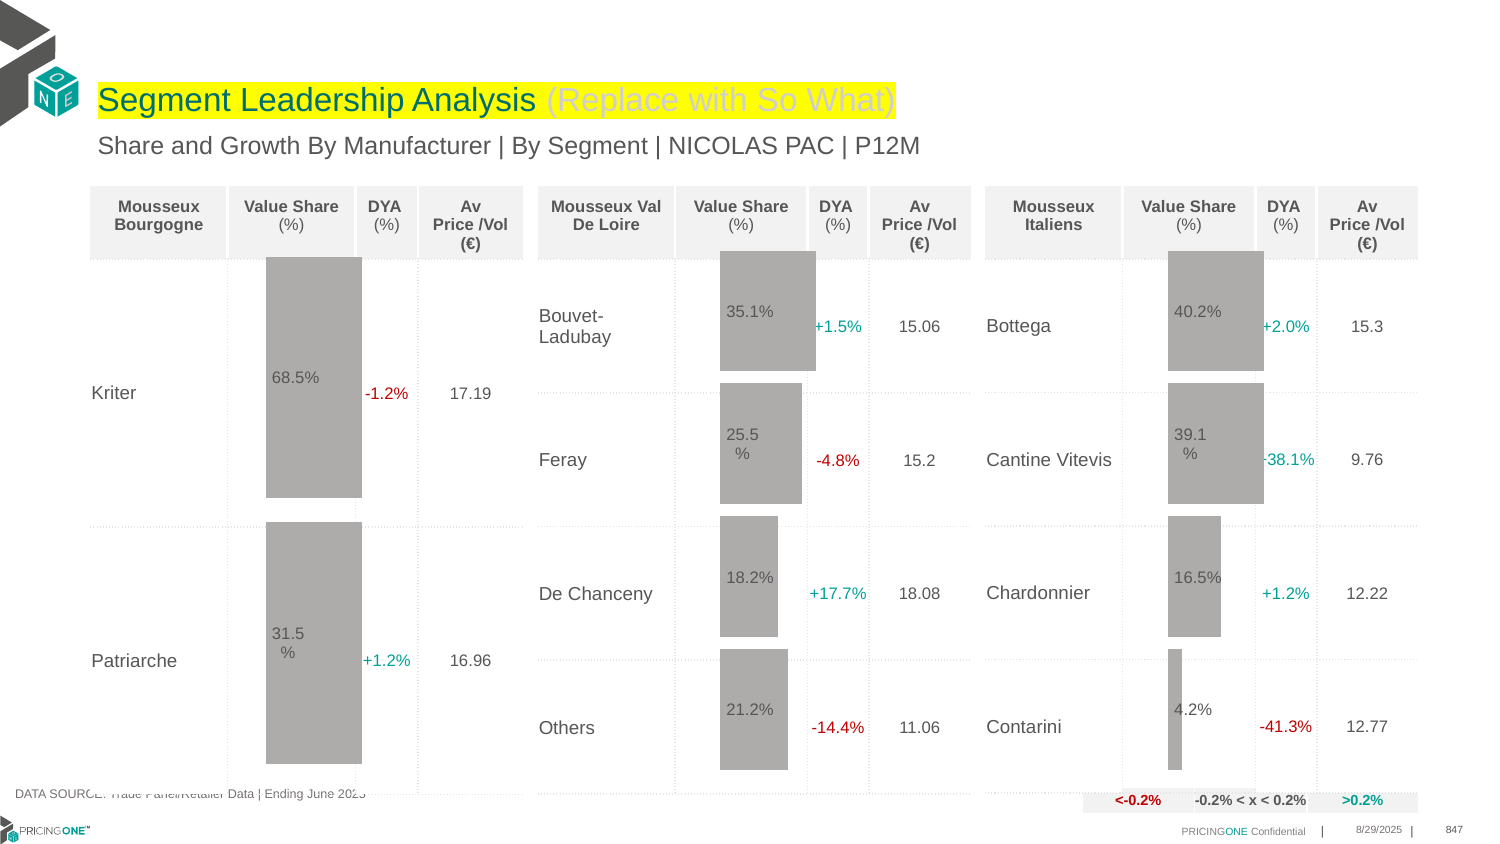

# Segment Leadership Analysis (Replace with So What)
Share and Growth By Manufacturer | By Segment | NICOLAS PAC | P12M
| Mousseux Val De Loire | Value Share (%) | DYA (%) | Av Price /Vol (€) |
| --- | --- | --- | --- |
| Bouvet-Ladubay |  | +1.5% | 15.06 |
| Feray |  | -4.8% | 15.2 |
| De Chanceny |  | +17.7% | 18.08 |
| Others |  | -14.4% | 11.06 |
| Mousseux Bourgogne | Value Share (%) | DYA (%) | Av Price /Vol (€) |
| --- | --- | --- | --- |
| Kriter |  | -1.2% | 17.19 |
| Patriarche |  | +1.2% | 16.96 |
| Mousseux Italiens | Value Share (%) | DYA (%) | Av Price /Vol (€) |
| --- | --- | --- | --- |
| Bottega |  | +2.0% | 15.3 |
| Cantine Vitevis |  | +38.1% | 9.76 |
| Chardonnier |  | +1.2% | 12.22 |
| Contarini |  | -41.3% | 12.77 |

### Chart

| Category | Mousseux Bourgogne | NICOLAS PAC |
|---|---|
| None | 0.6850633682980722 |

### Chart

| Category | Mousseux Val De Loire | NICOLAS PAC |
|---|---|
| None | 0.35108226938361375 |

### Chart

| Category | Mousseux Italiens | NICOLAS PAC |
|---|---|
| None | 0.4020676266973438 |
DATA SOURCE: Trade Panel/Retailer Data | Ending June 2025
| <-0.2% | -0.2% < x < 0.2% | >0.2% |
| --- | --- | --- |

8/29/2025
847